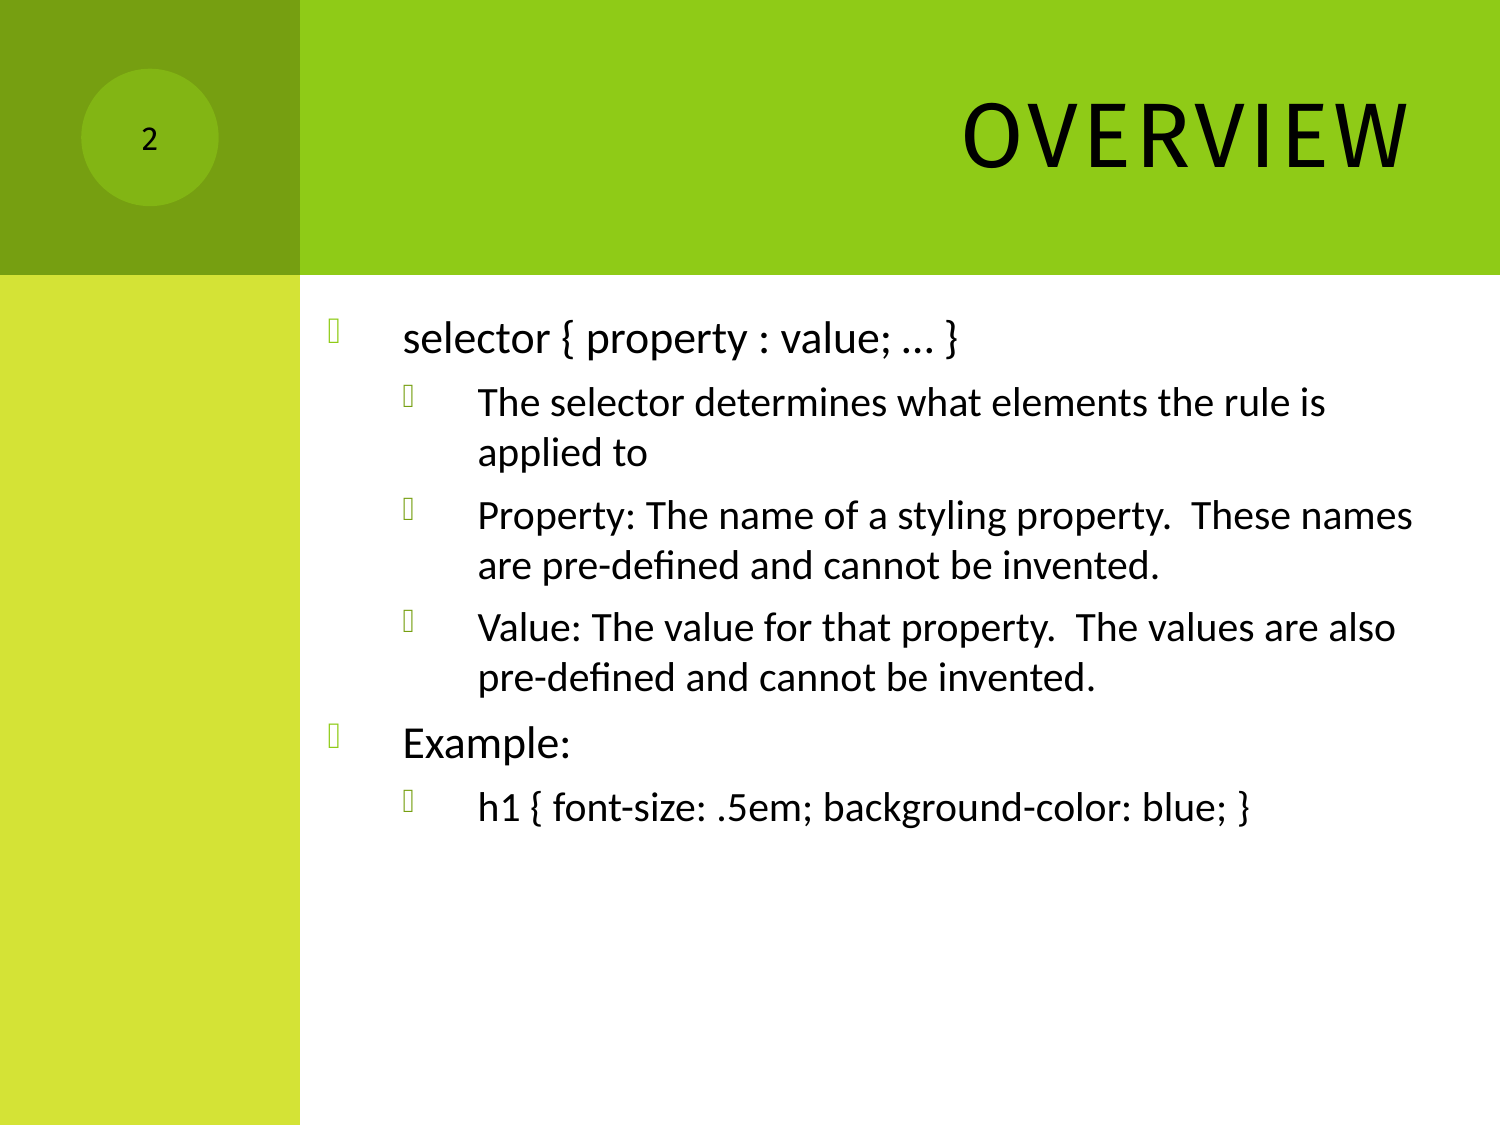

# Overview
2
selector { property : value; … }
The selector determines what elements the rule is applied to
Property: The name of a styling property.  These names  are pre-defined and cannot be invented.
Value: The value for that property.  The values are also pre-defined and cannot be invented.
Example:
h1 { font-size: .5em; background-color: blue; }